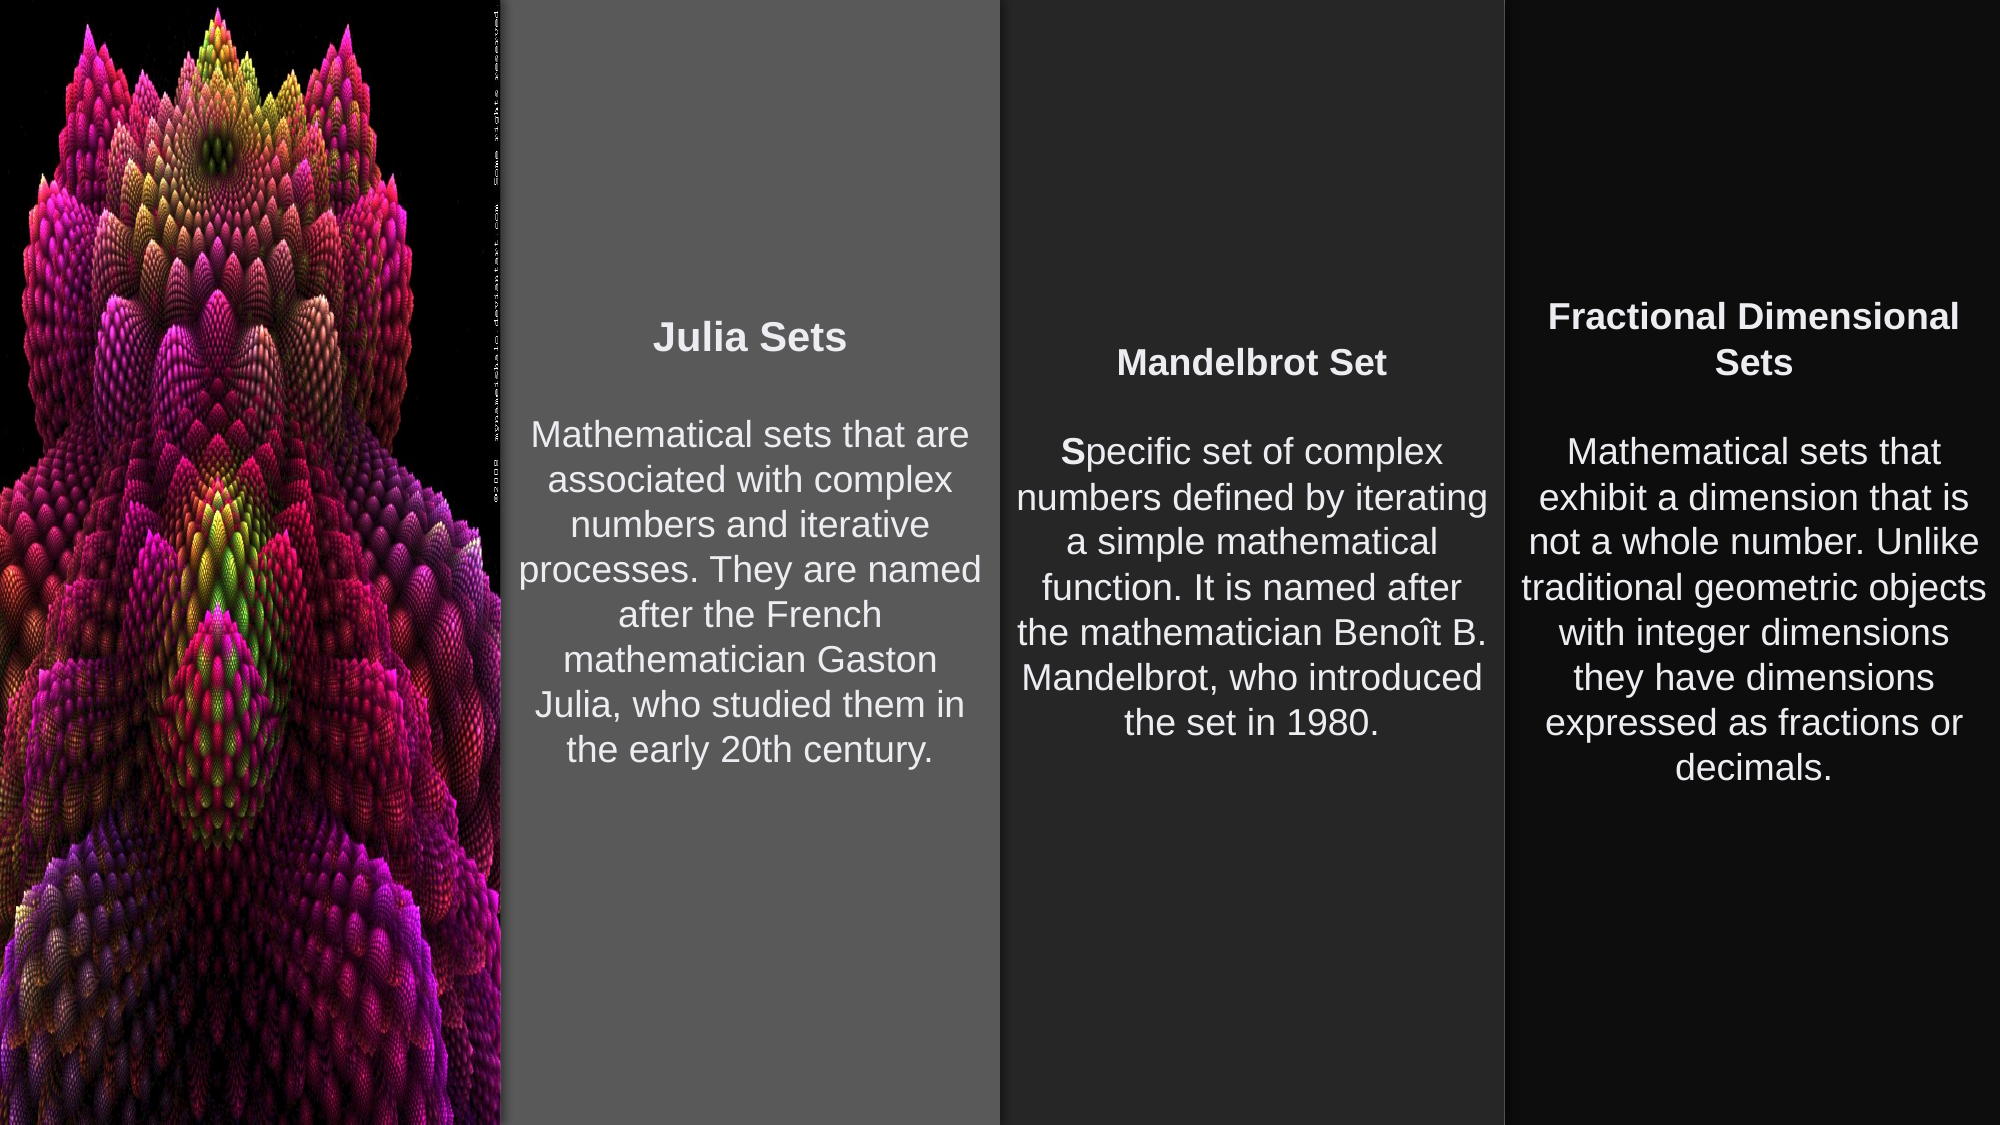

Julia Sets

Mathematical sets that are associated with complex numbers and iterative processes. They are named after the French mathematician Gaston Julia, who studied them in the early 20th century.

Mandelbrot Set

Specific set of complex numbers defined by iterating a simple mathematical function. It is named after the mathematician Benoît B. Mandelbrot, who introduced the set in 1980.

Fractional Dimensional Sets

Mathematical sets that exhibit a dimension that is not a whole number. Unlike traditional geometric objects with integer dimensions they have dimensions expressed as fractions or decimals.